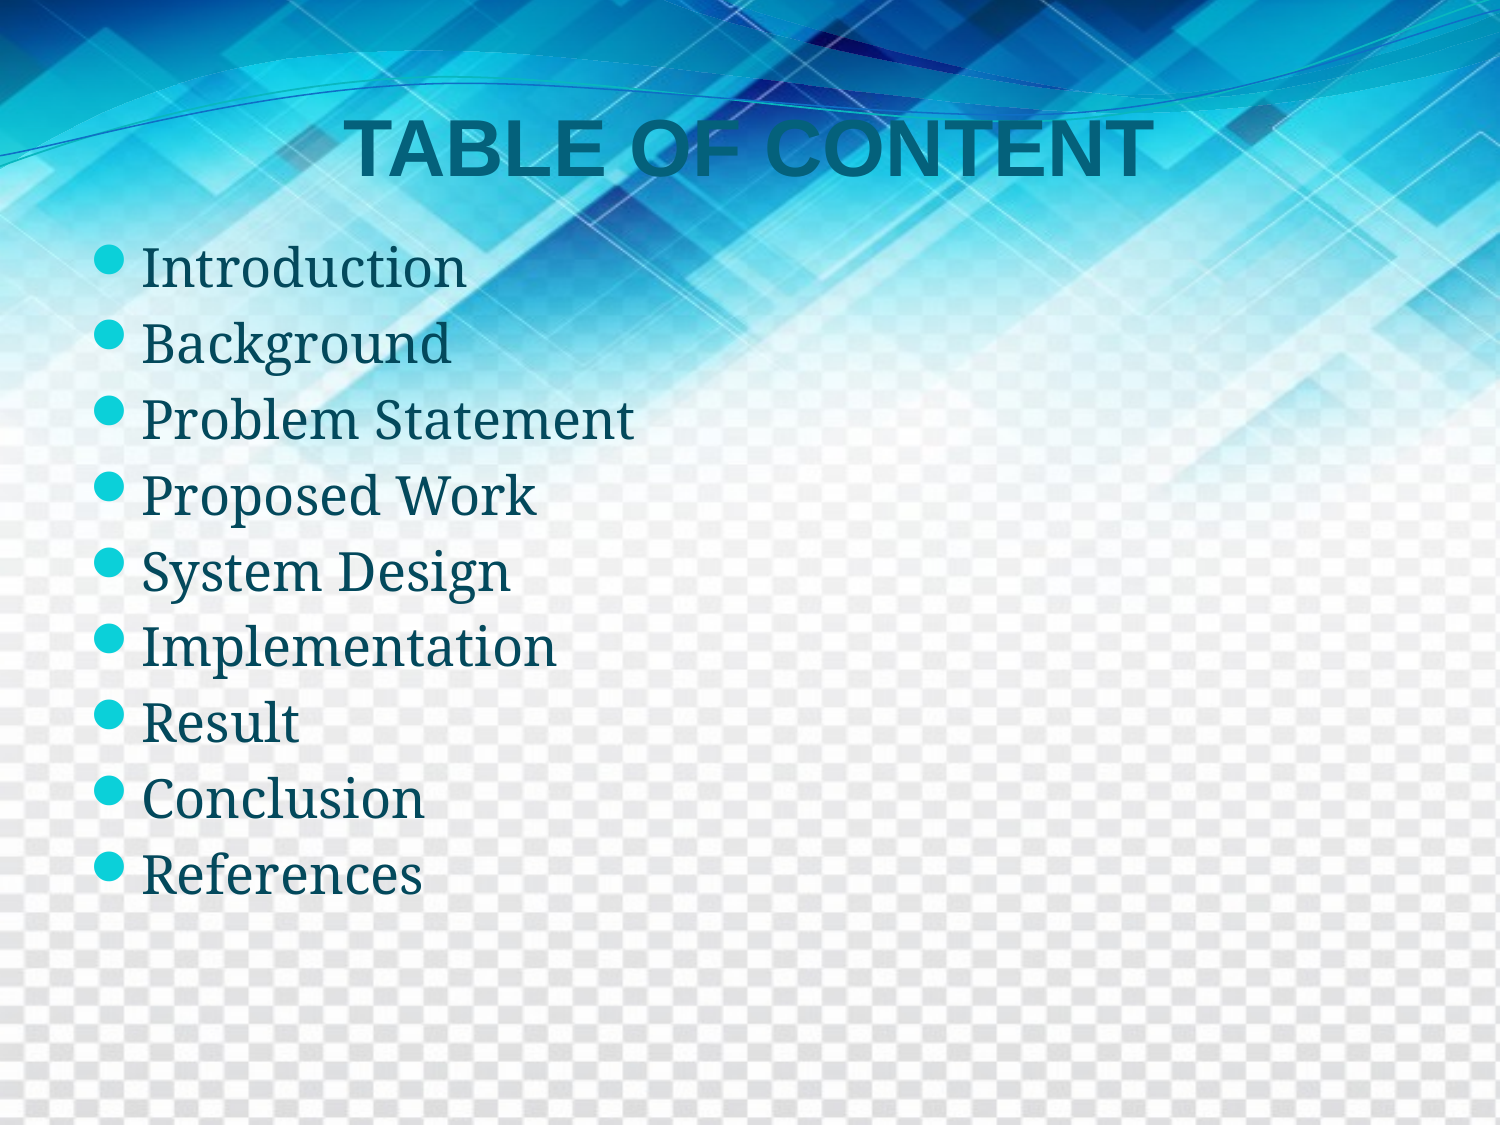

# TABLE OF CONTENT

Introduction
Background
Problem Statement
Proposed Work
System Design
Implementation
Result
Conclusion
References